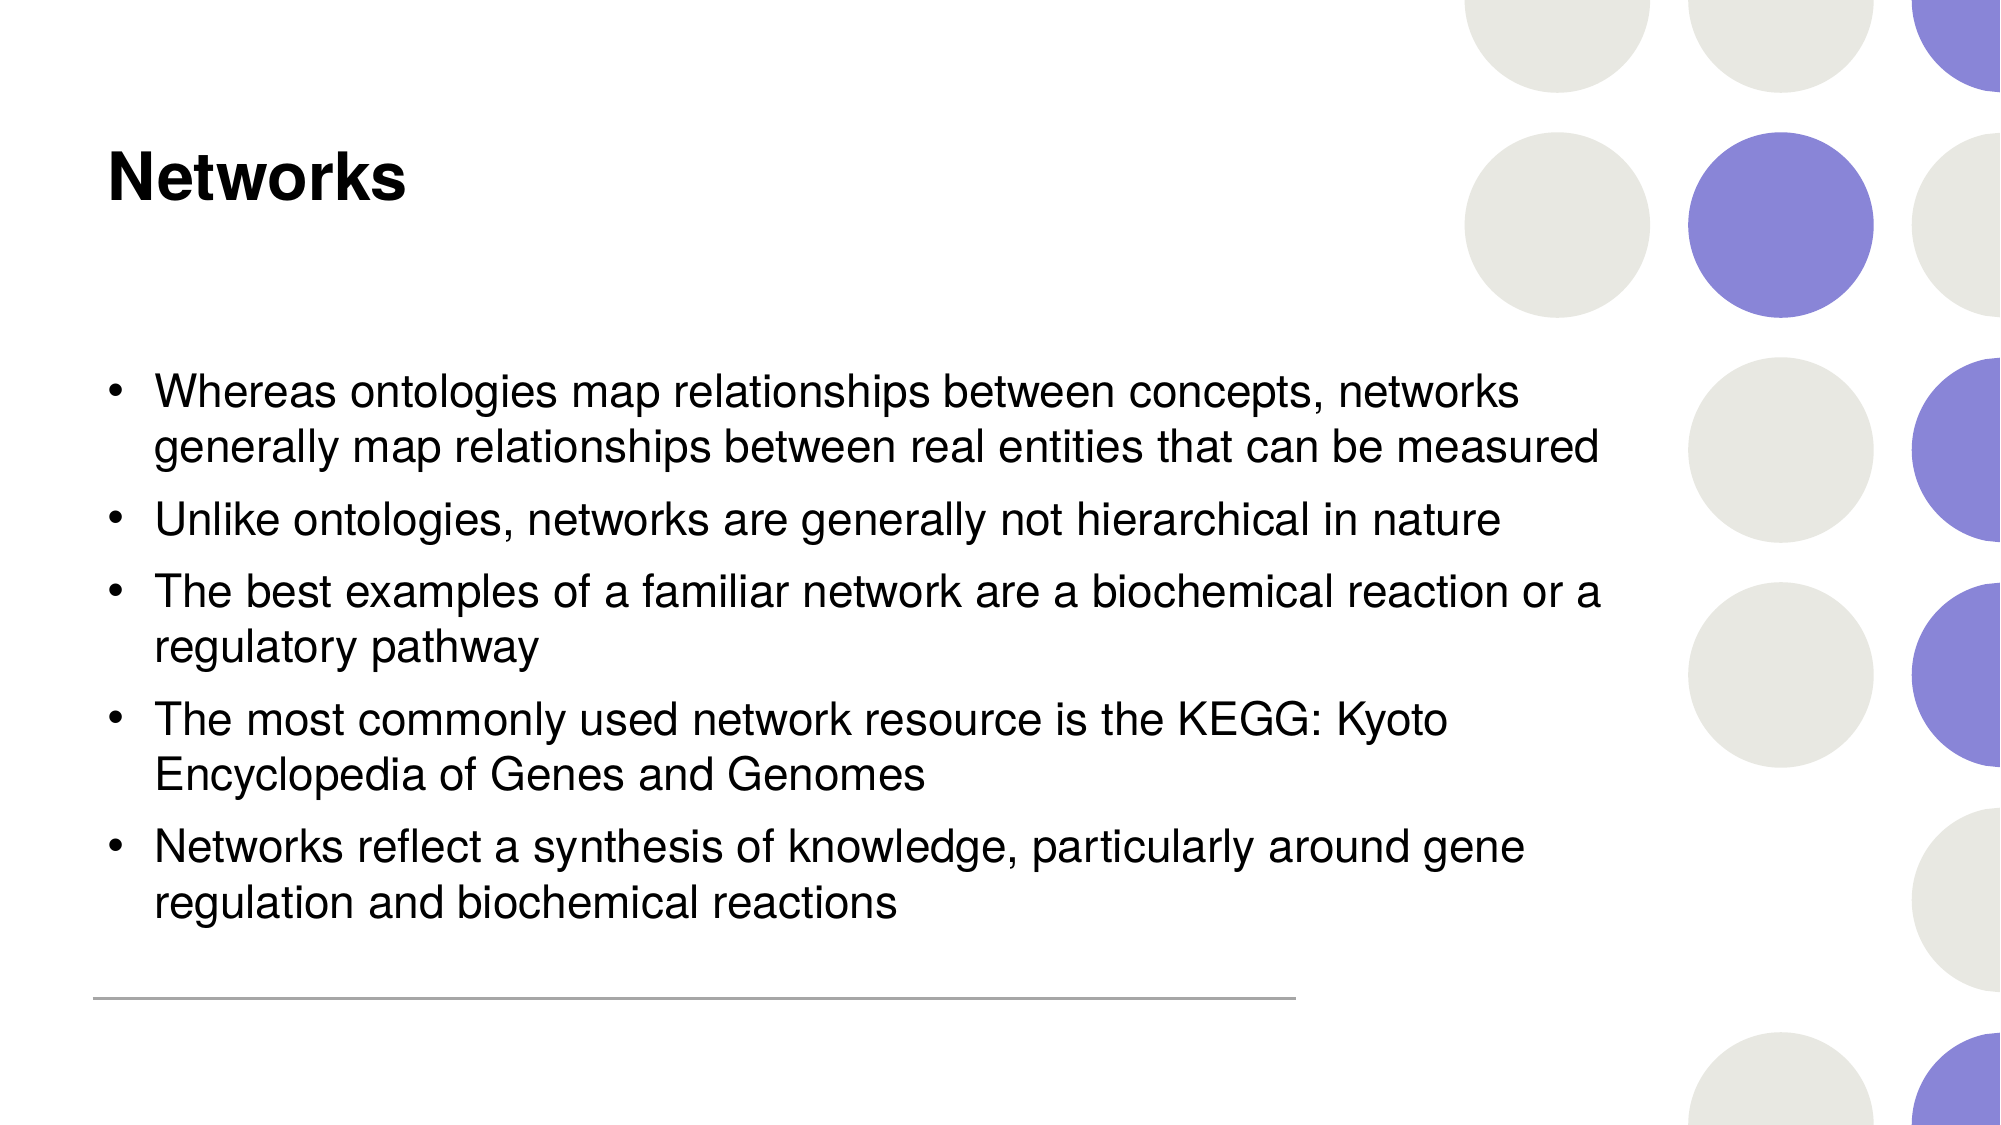

# Networks
Whereas ontologies map relationships between concepts, networks generally map relationships between real entities that can be measured
Unlike ontologies, networks are generally not hierarchical in nature
The best examples of a familiar network are a biochemical reaction or a regulatory pathway
The most commonly used network resource is the KEGG: Kyoto Encyclopedia of Genes and Genomes
Networks reflect a synthesis of knowledge, particularly around gene regulation and biochemical reactions